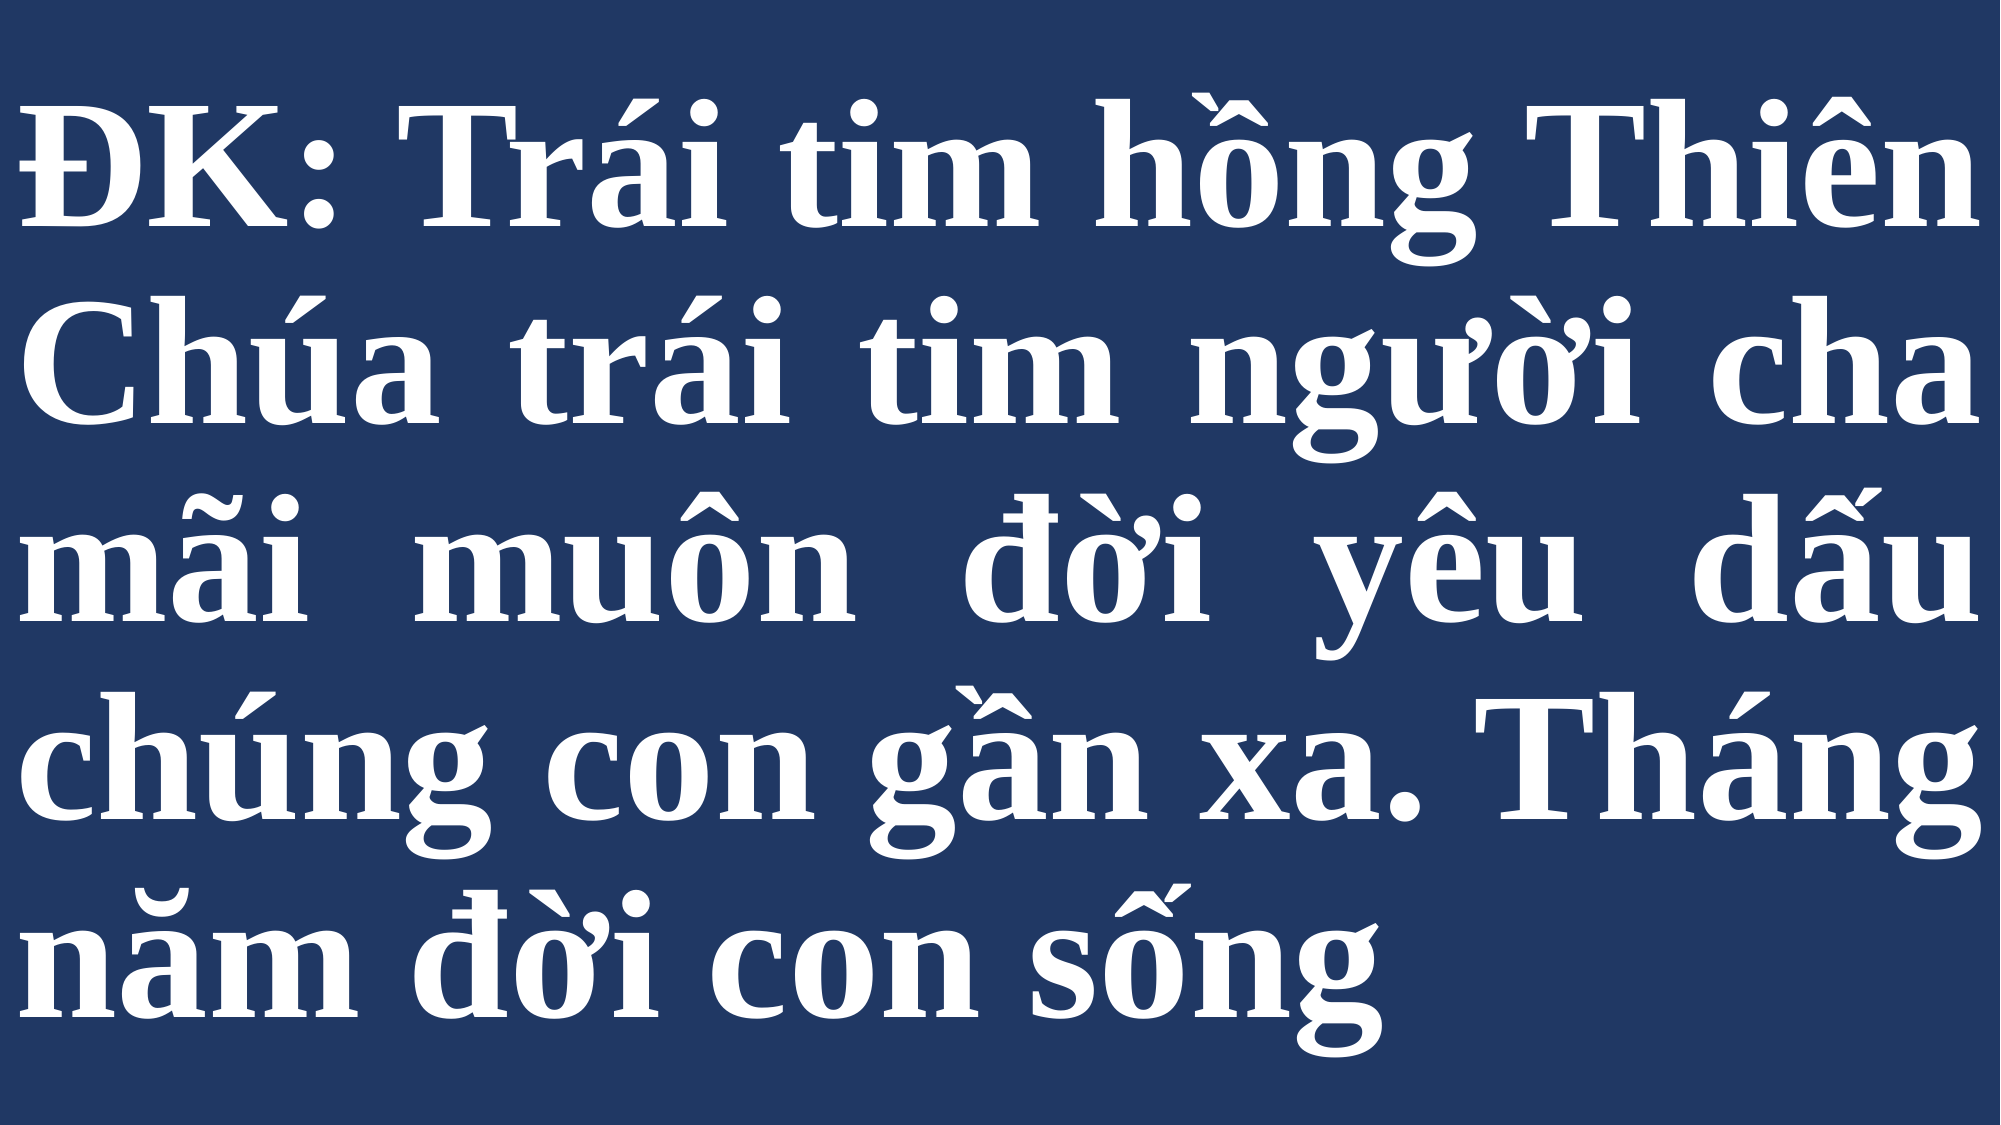

# ĐK: Trái tim hồng Thiên Chúa trái tim người cha mãi muôn đời yêu dấu chúng con gần xa. Tháng năm đời con sống